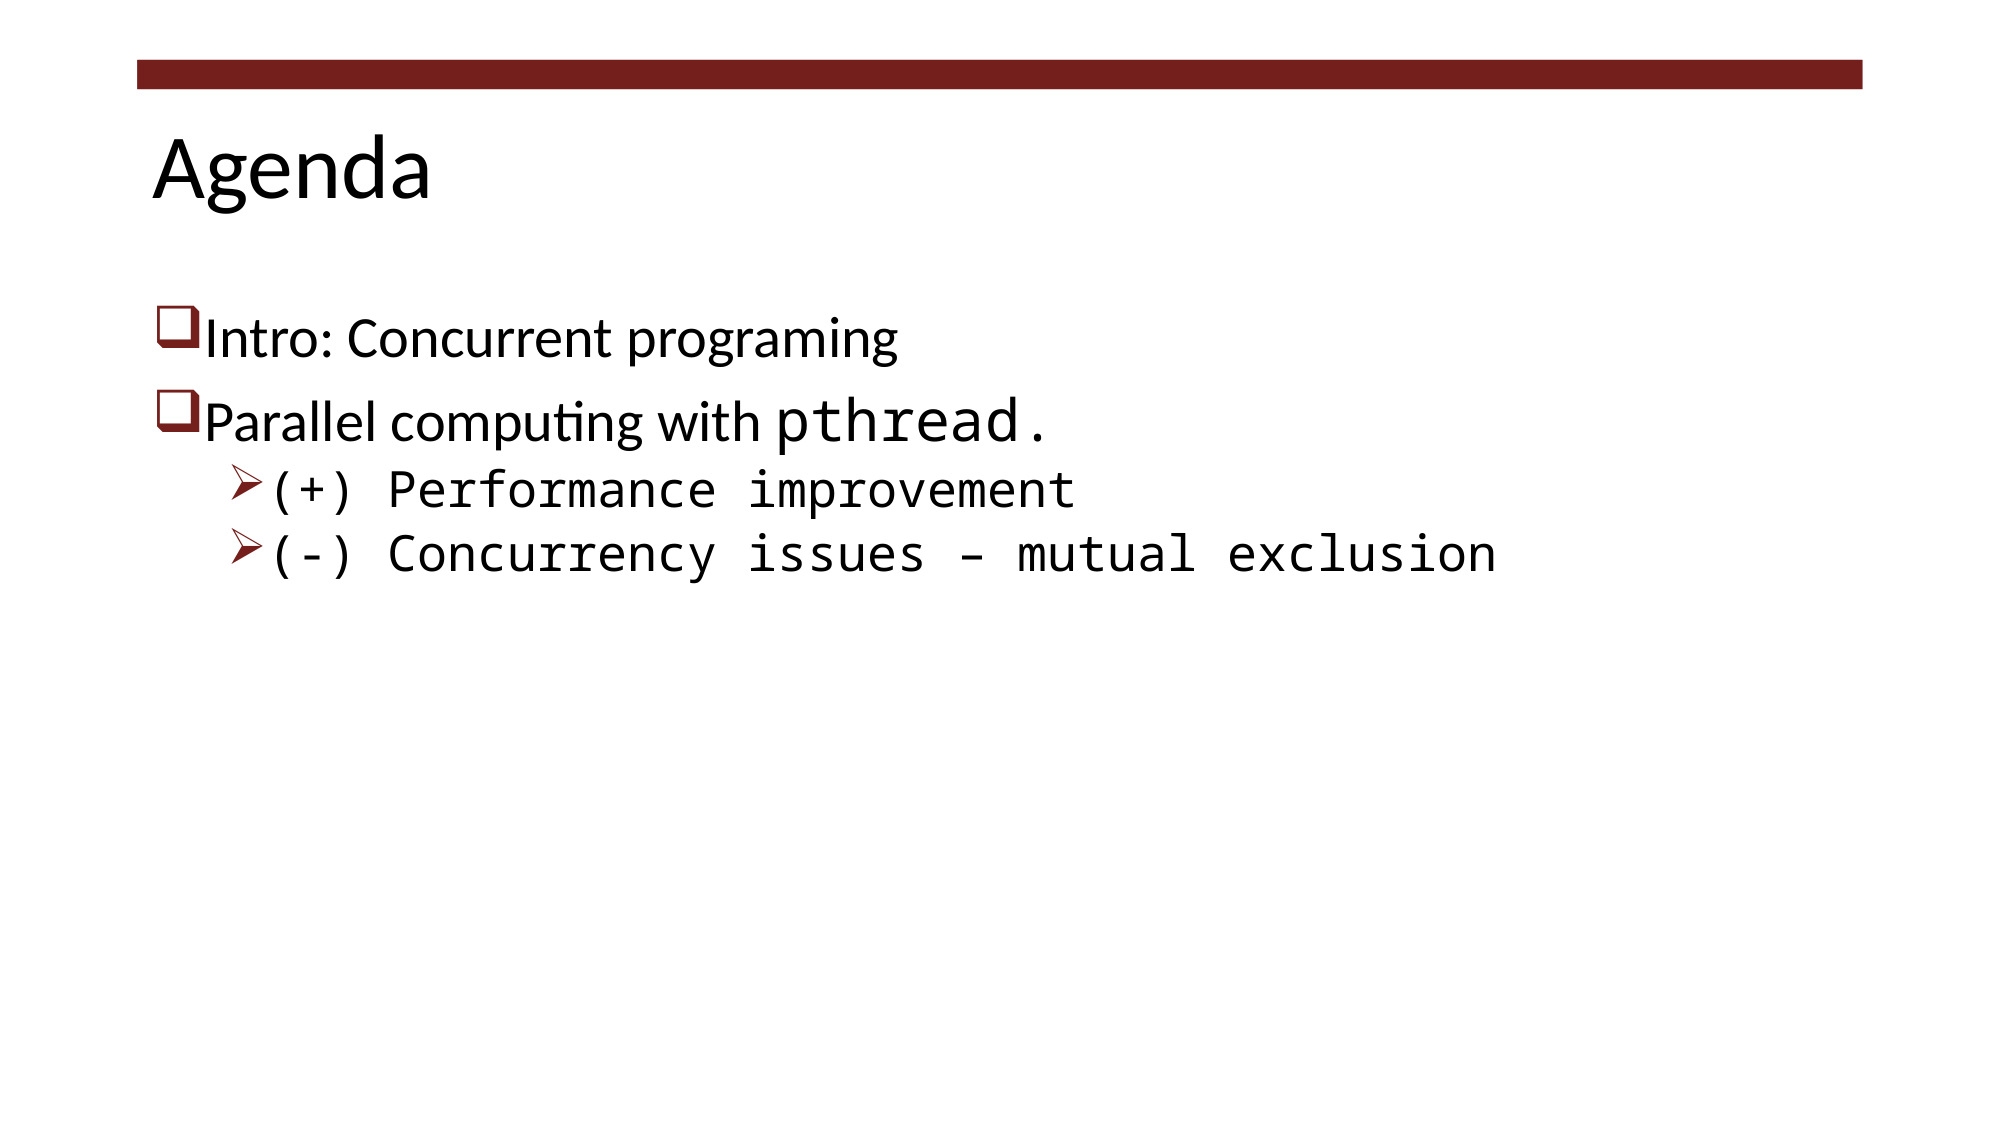

# Agenda
Intro: Concurrent programing
Parallel computing with pthread.
(+) Performance improvement
(-) Concurrency issues – mutual exclusion